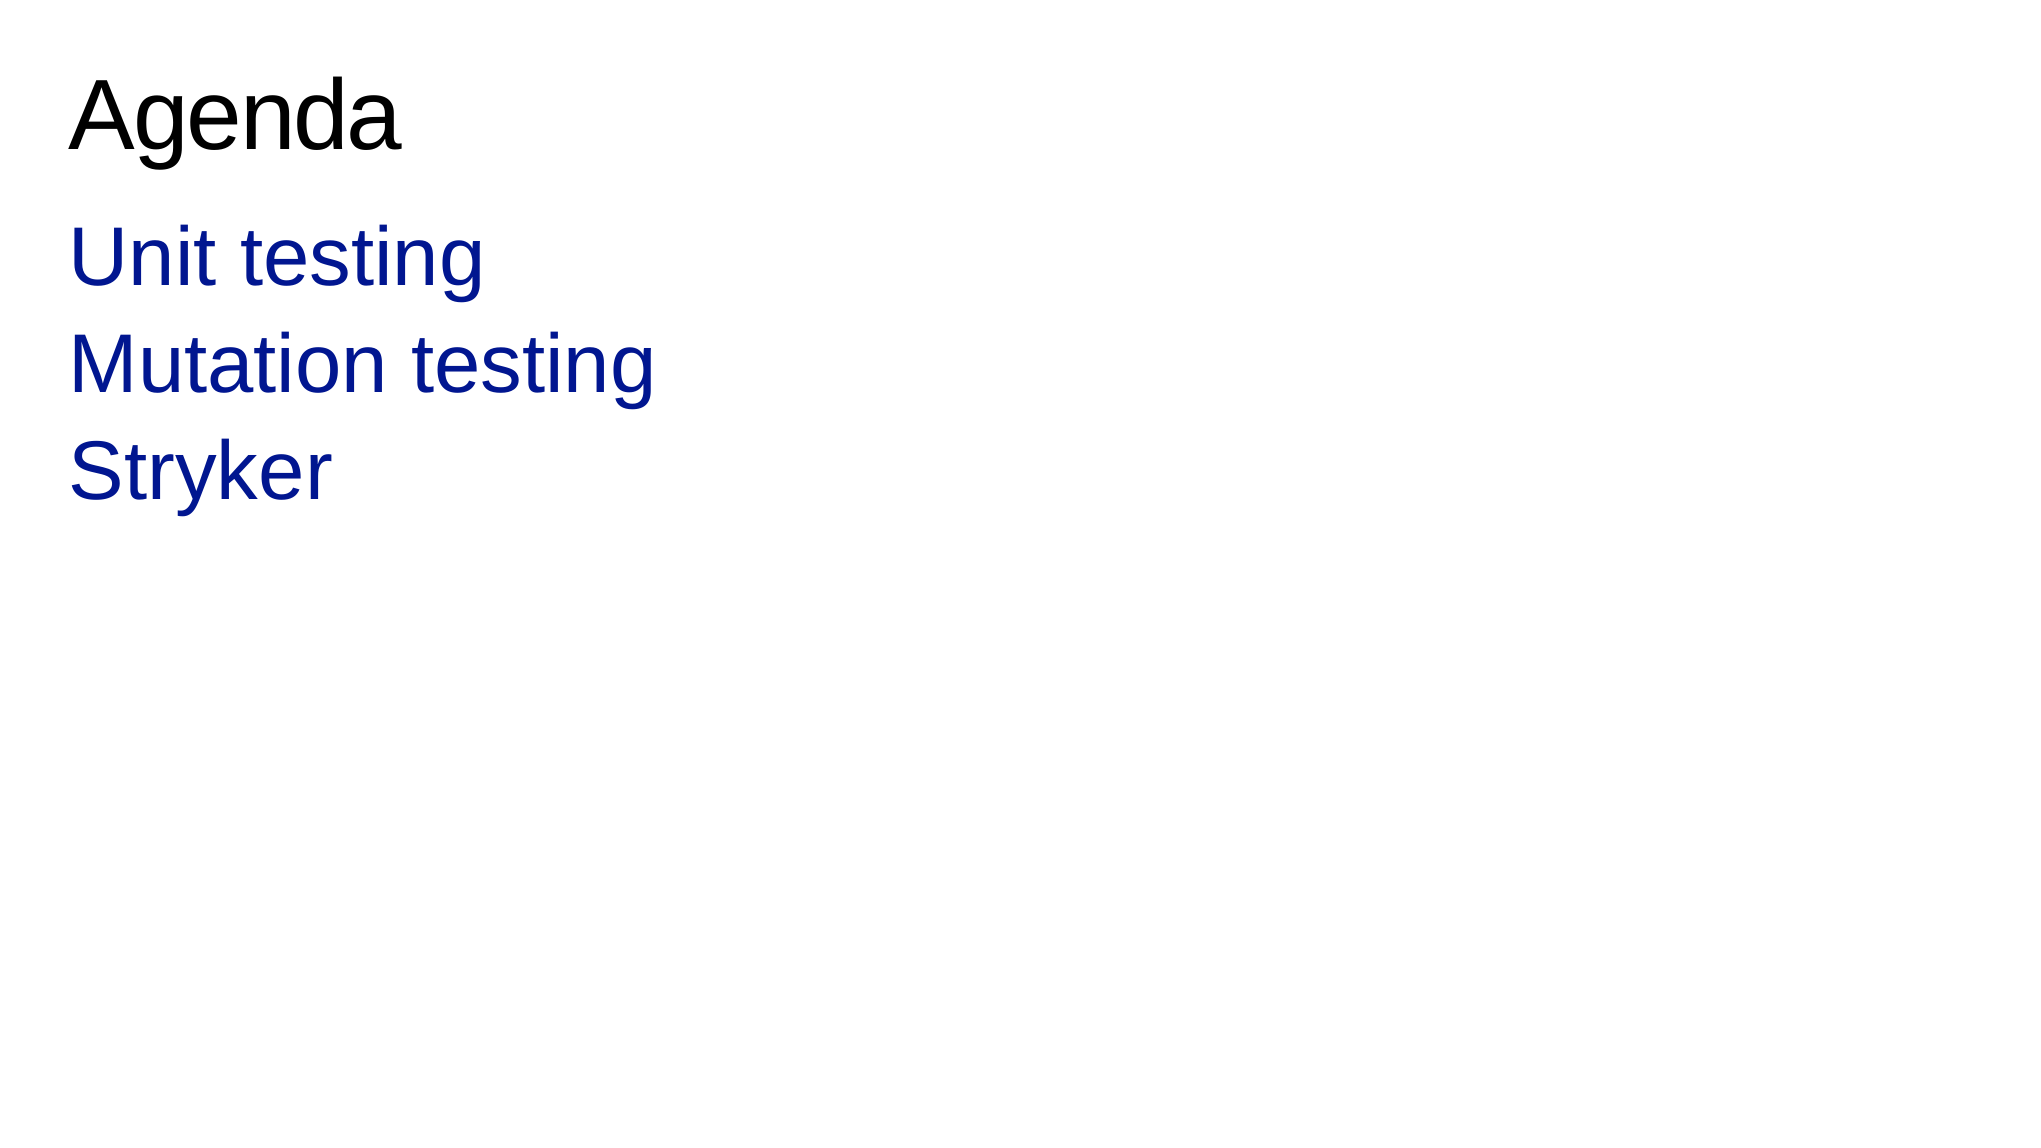

# Agenda
Unit testing
Mutation testing
Stryker